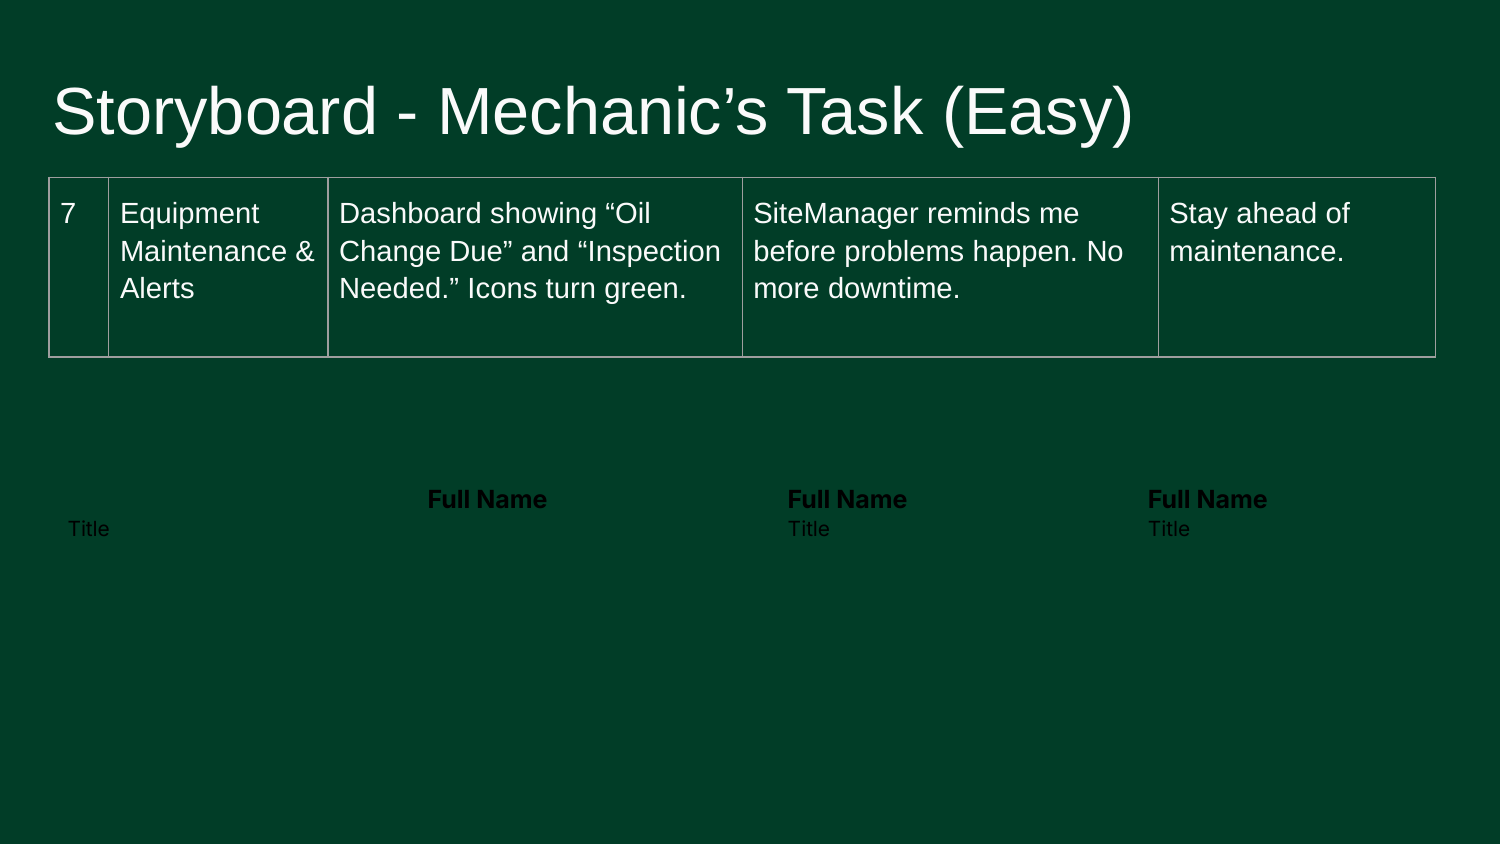

# Storyboard - Mechanic’s Task (Easy)
| 7 | Equipment Maintenance & Alerts | Dashboard showing “Oil Change Due” and “Inspection Needed.” Icons turn green. | SiteManager reminds me before problems happen. No more downtime. | Stay ahead of maintenance. |
| --- | --- | --- | --- | --- |
Full Name
Full Name
Full Name
Full Name
Title
Title
Title